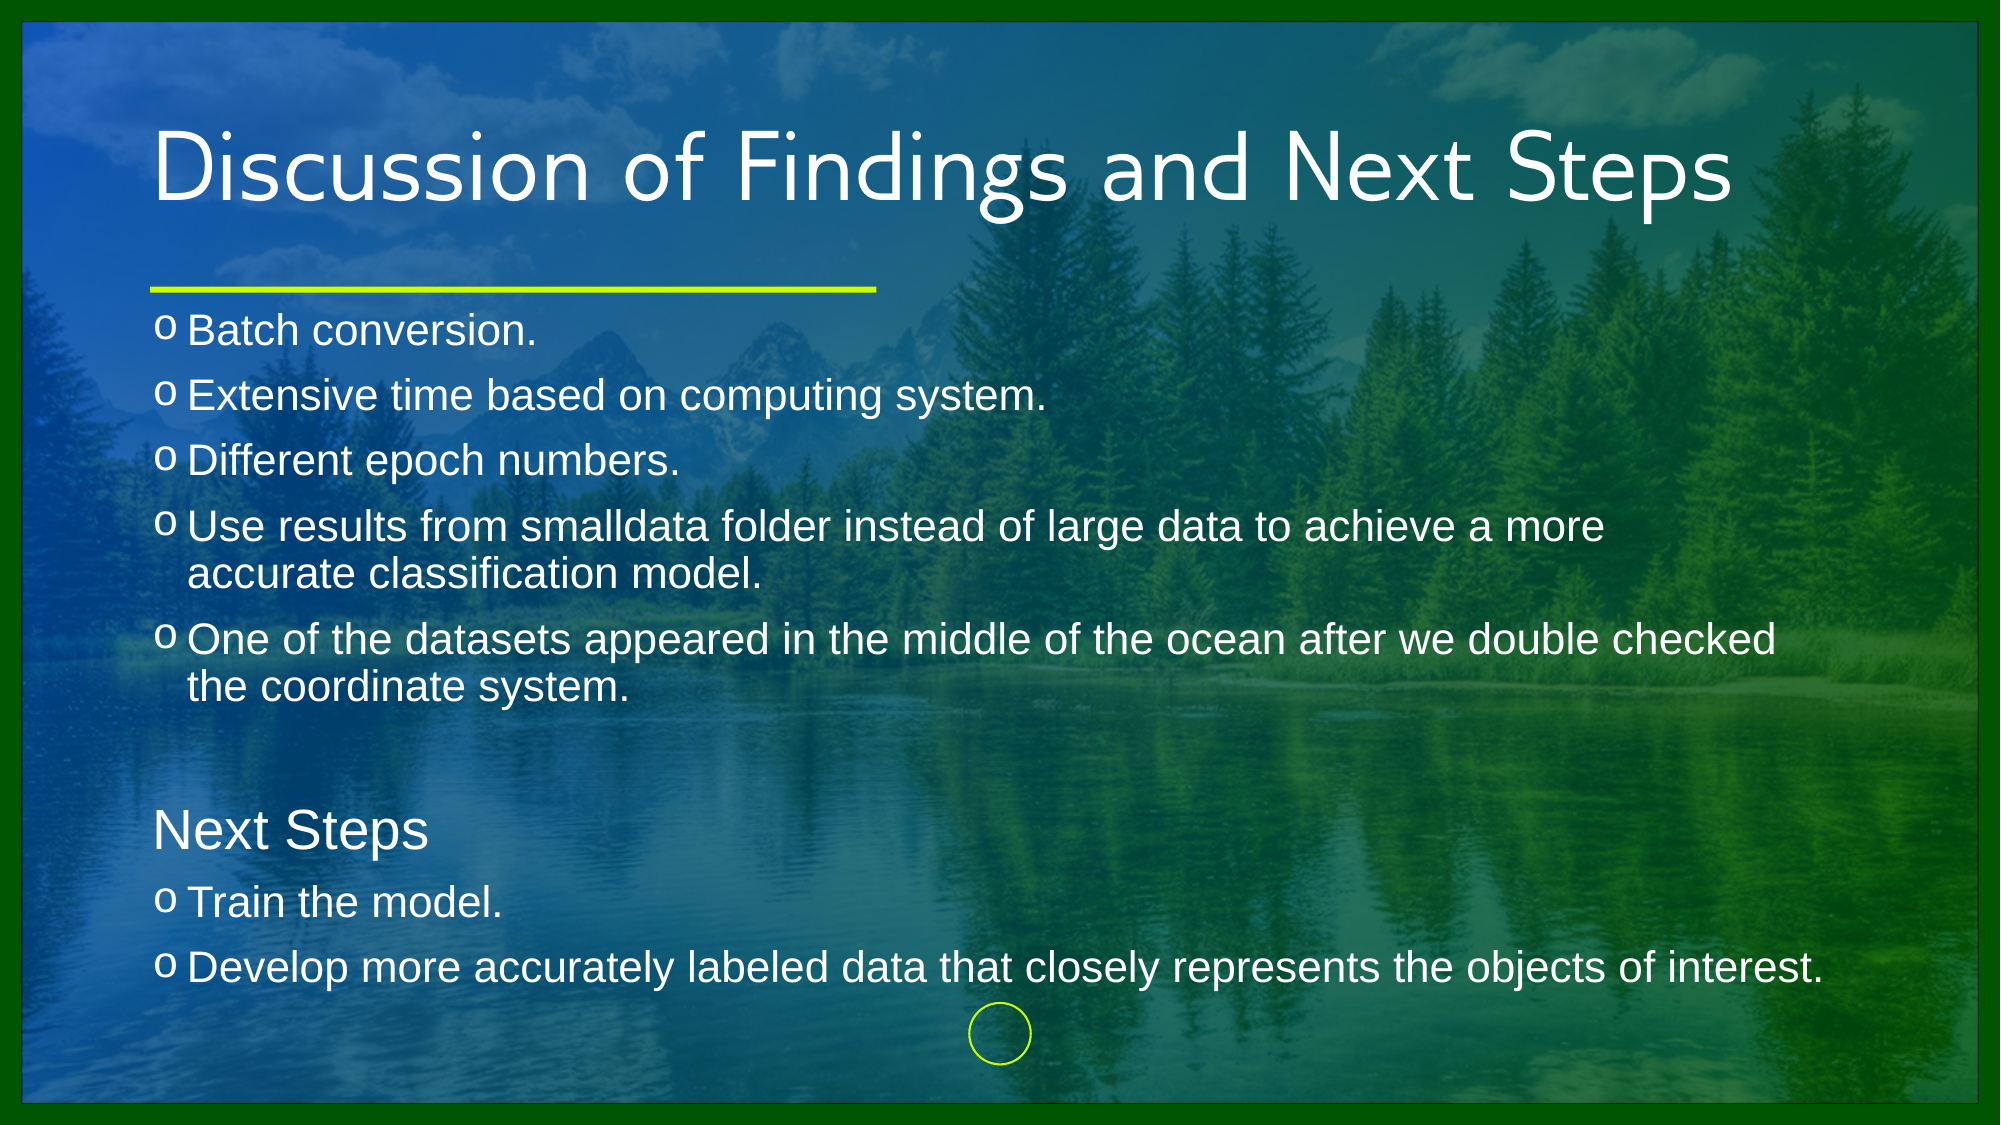

# Discussion of Findings and Next Steps
Batch conversion.
Extensive time based on computing system.
Different epoch numbers.
Use results from smalldata folder instead of large data to achieve a more accurate classification model.
One of the datasets appeared in the middle of the ocean after we double checked the coordinate system.

Next Steps
Train the model.
Develop more accurately labeled data that closely represents the objects of interest.